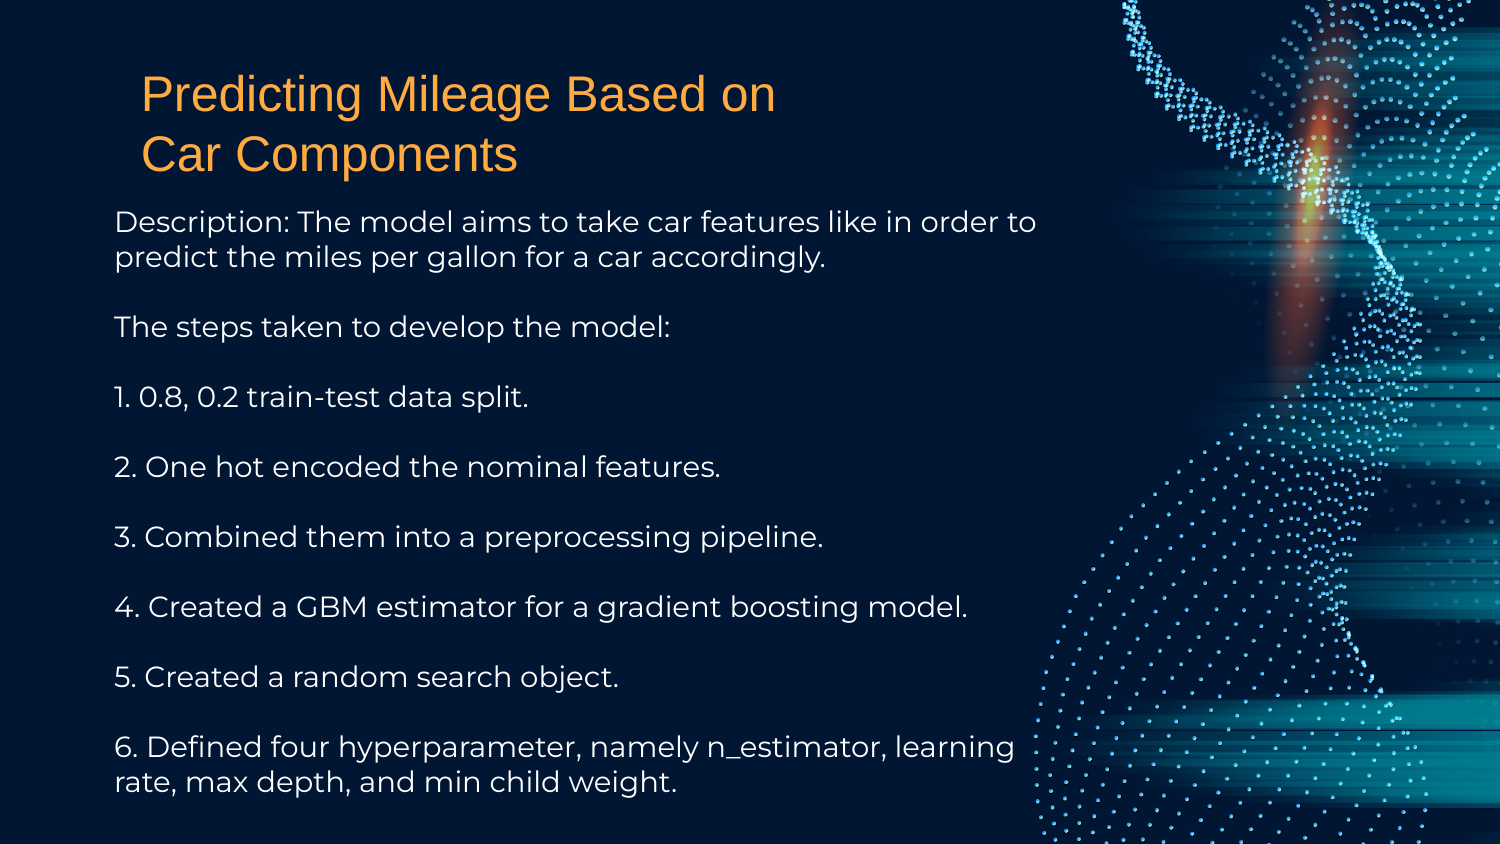

# Predicting Mileage Based on Car Components
Description: The model aims to take car features like in order to  predict the miles per gallon for a car accordingly.

The steps taken to develop the model:

1. 0.8, 0.2 train-test data split.

2. One hot encoded the nominal features.

3. Combined them into a preprocessing pipeline.

4. Created a GBM estimator for a gradient boosting model.

5. Created a random search object.

6. Defined four hyperparameter, namely n_estimator, learning rate, max depth, and min child weight.